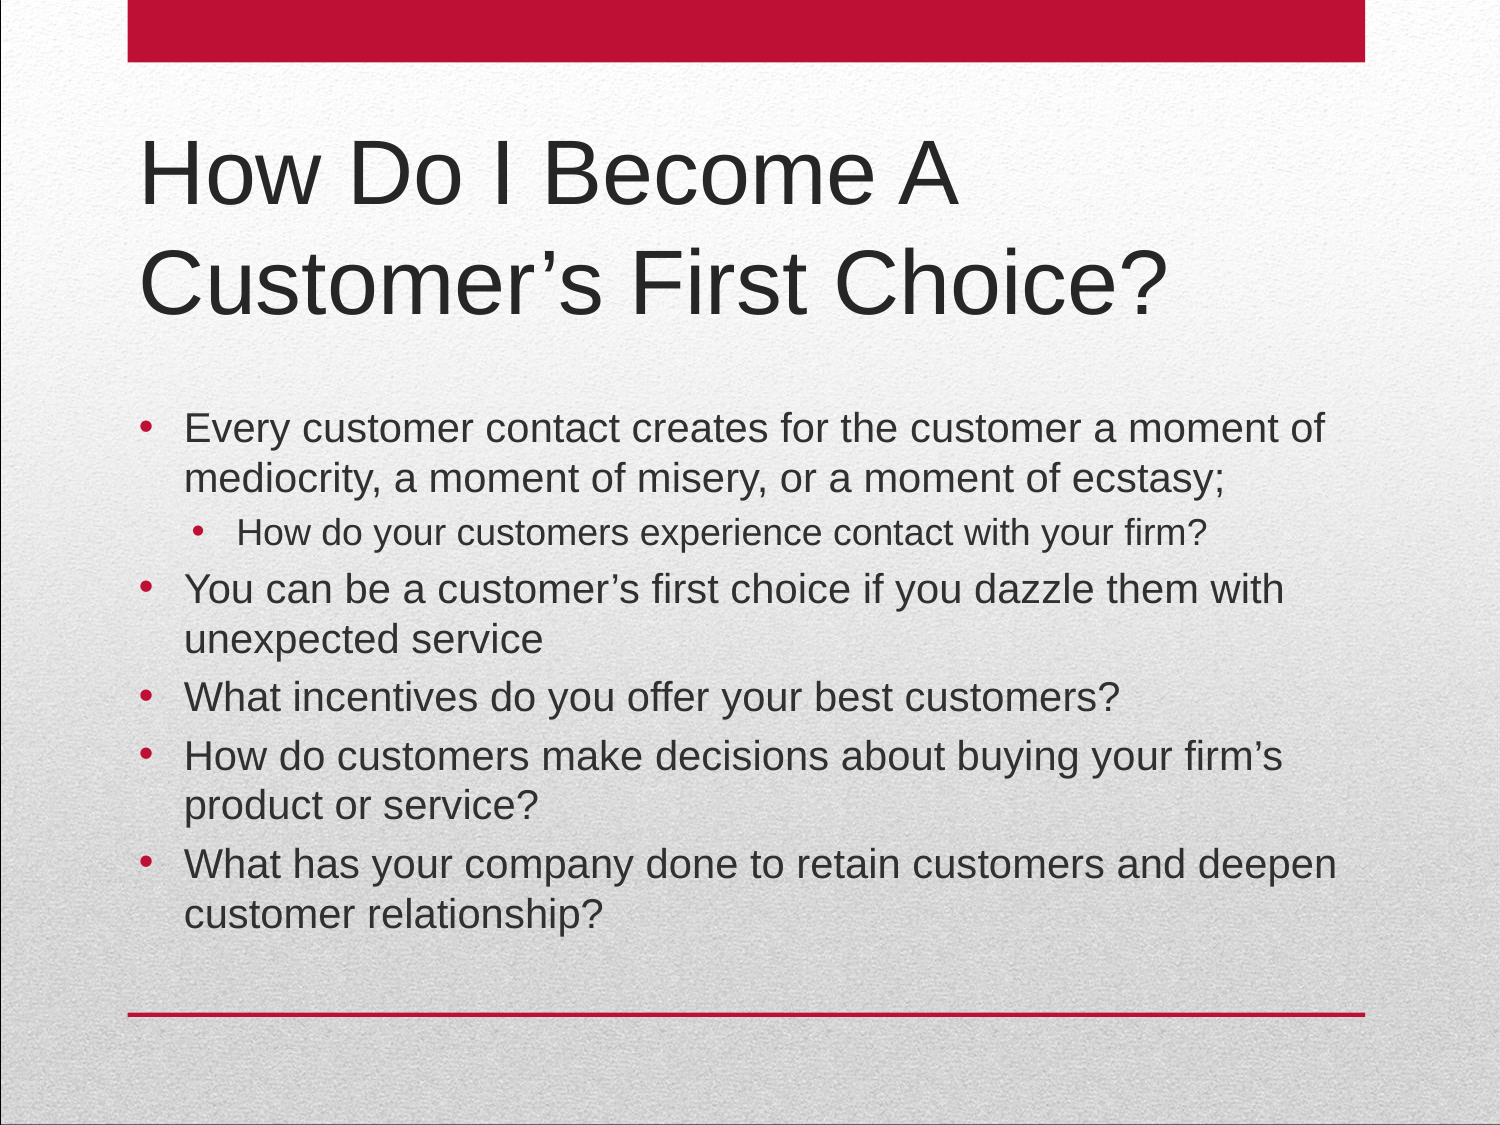

# How Do I Become A Customer’s First Choice?
Every customer contact creates for the customer a moment of mediocrity, a moment of misery, or a moment of ecstasy;
How do your customers experience contact with your firm?
You can be a customer’s first choice if you dazzle them with unexpected service
What incentives do you offer your best customers?
How do customers make decisions about buying your firm’s product or service?
What has your company done to retain customers and deepen customer relationship?